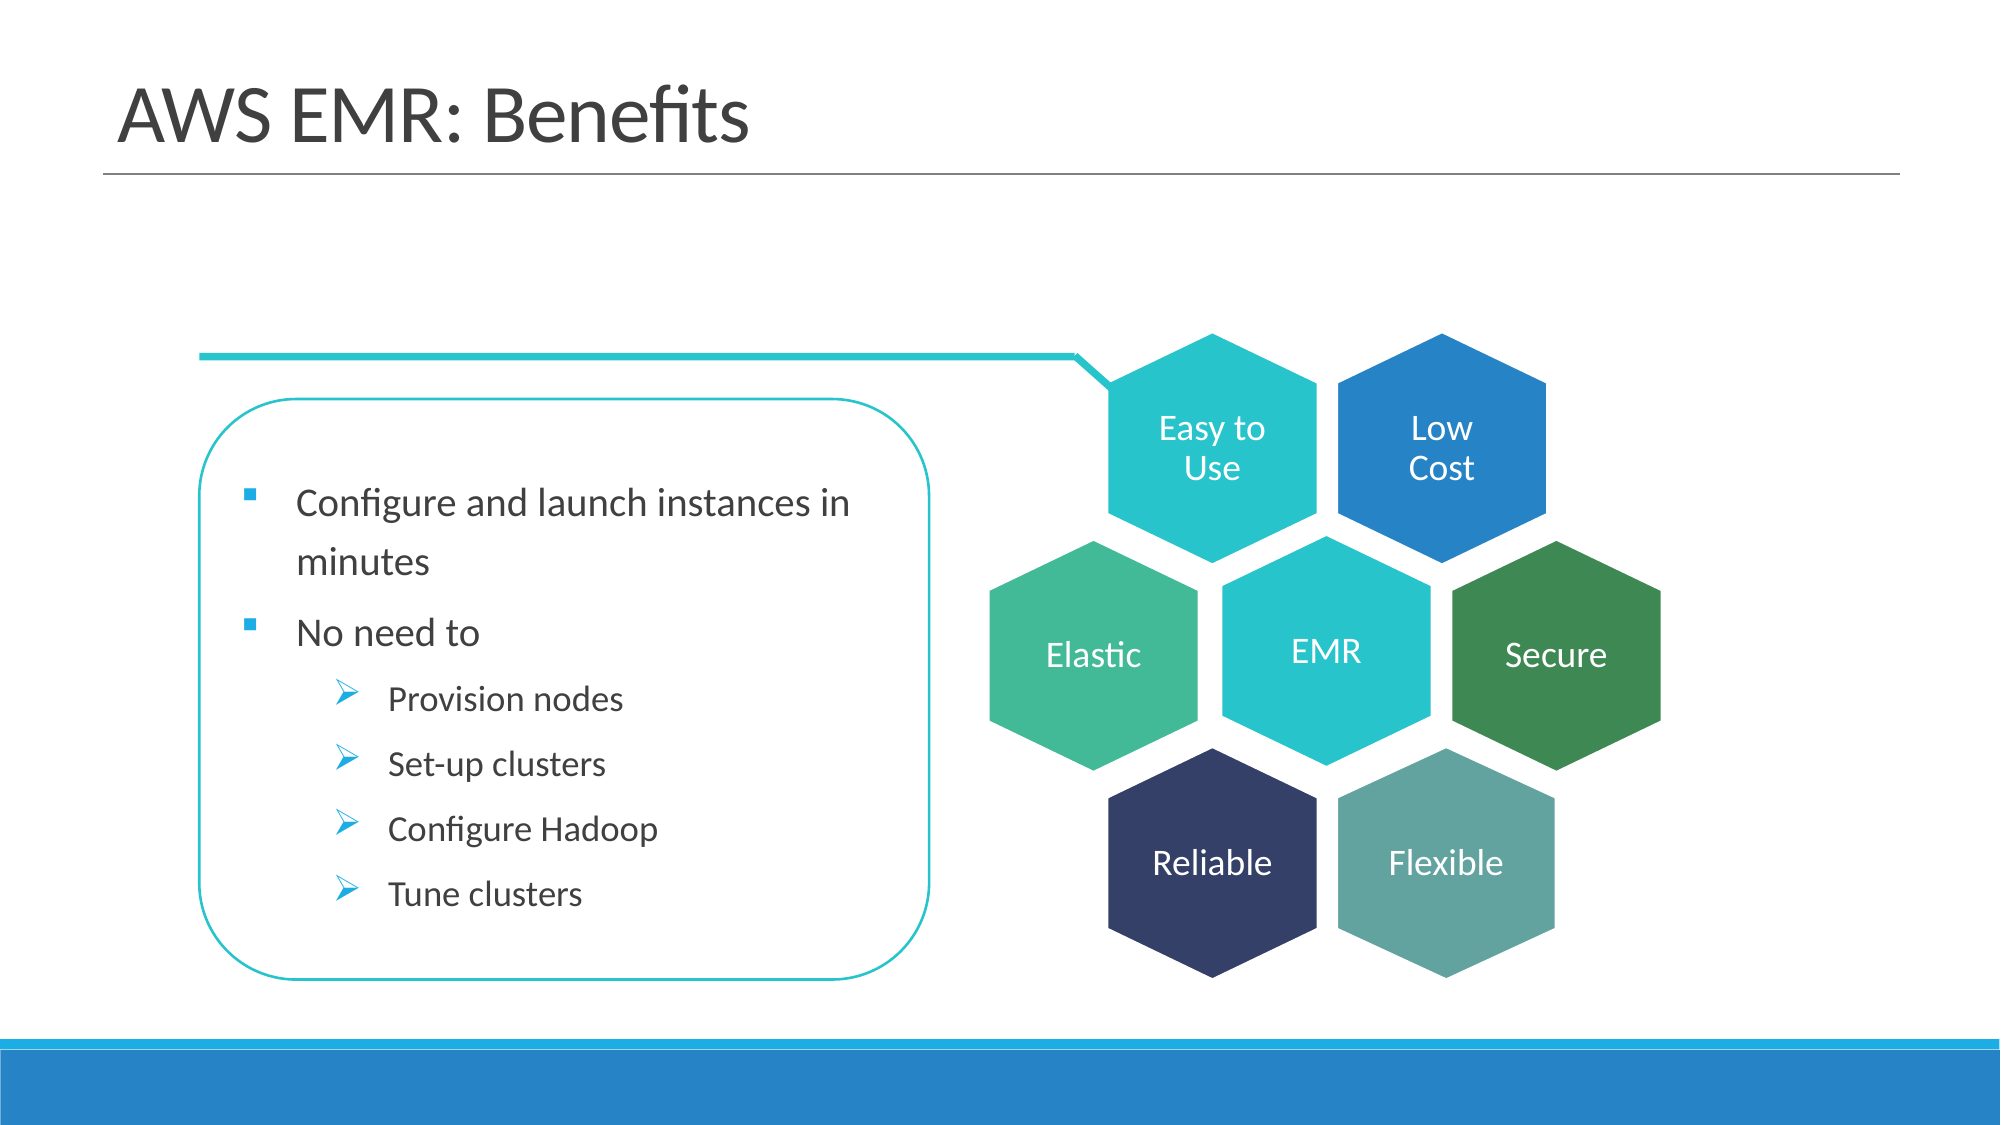

# AWS EMR: Benefits
Easy to Use
Low Cost

Configure and launch instances in minutes
No need to
Provision nodes
Set-up clusters
Configure Hadoop
Tune clusters
EMR
Elastic
Secure
Reliable
Flexible